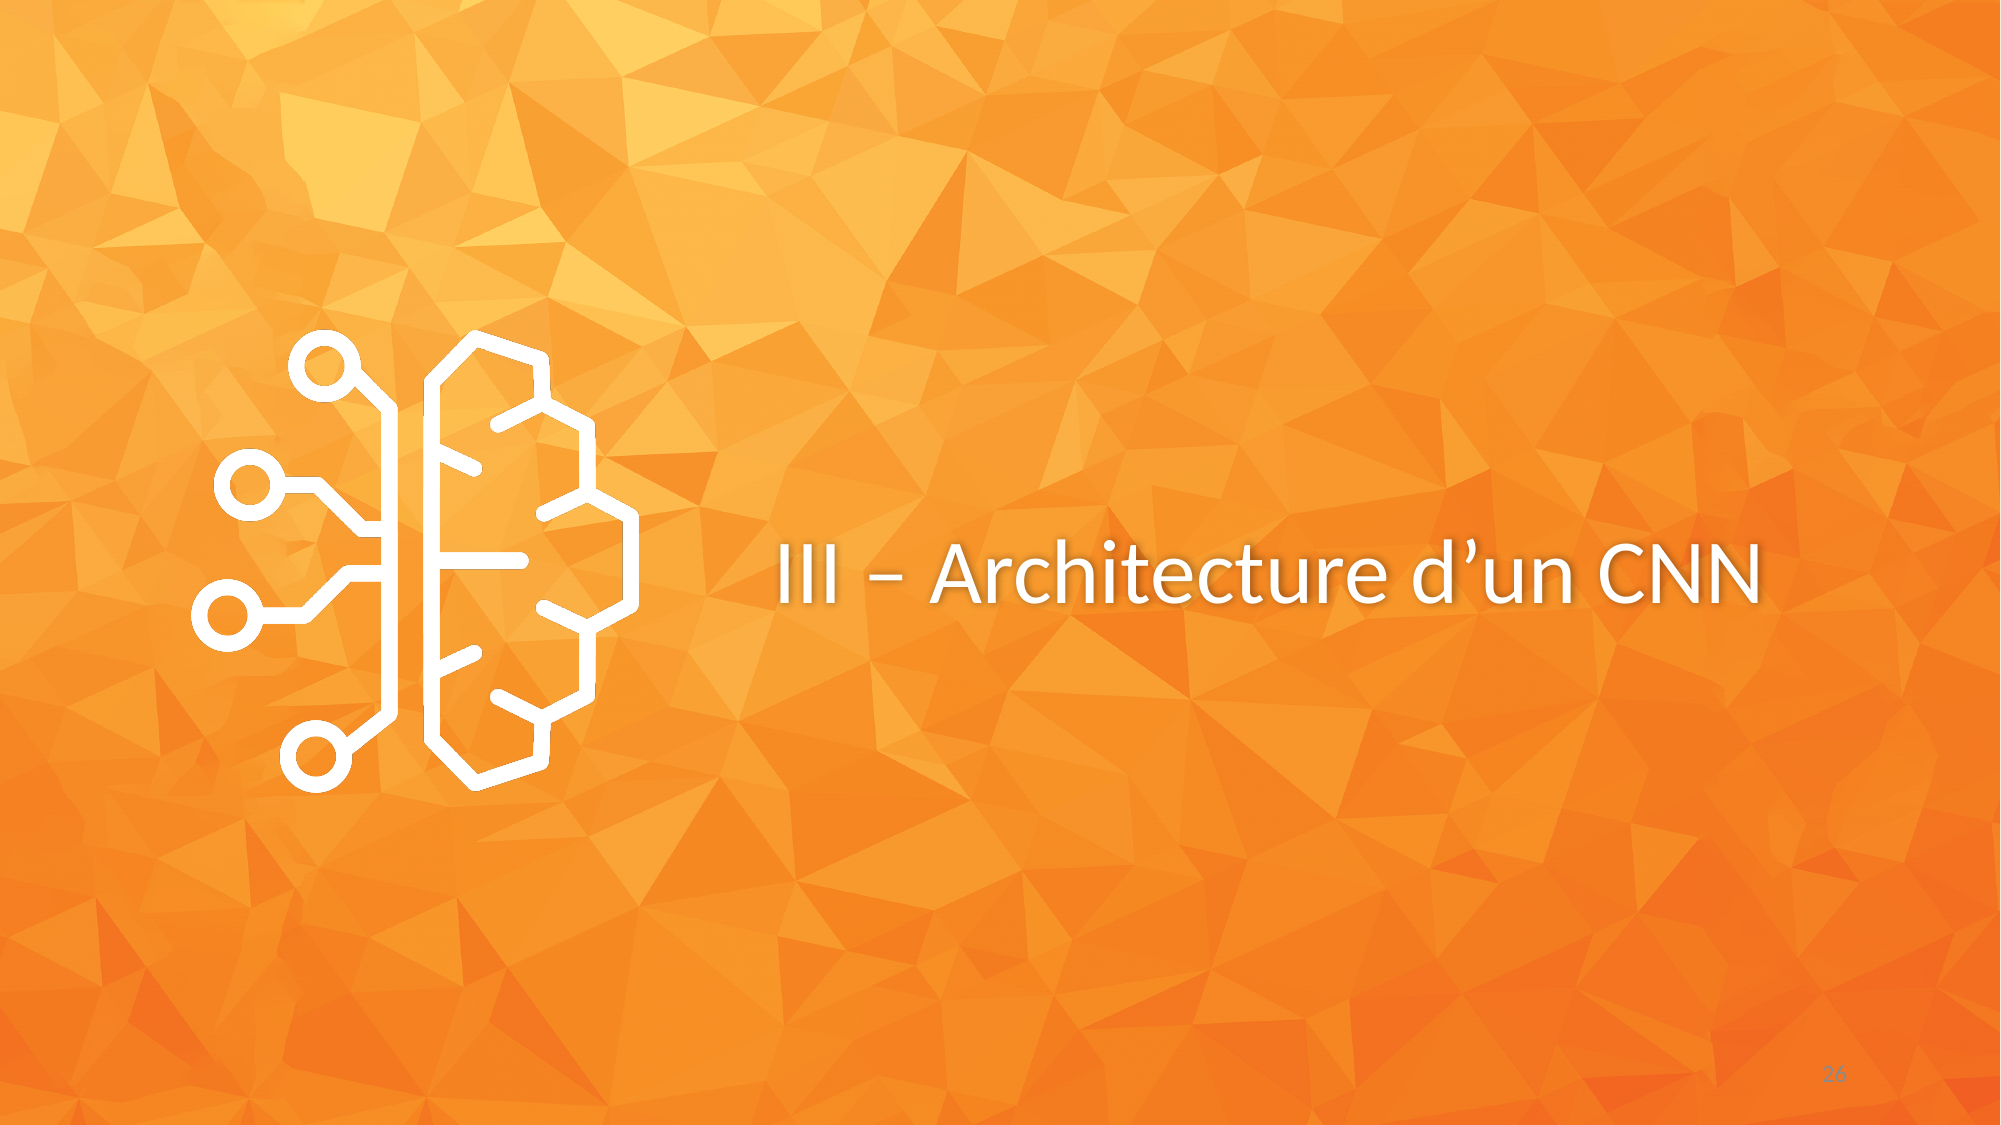

# III – Architecture d’un CNN
26